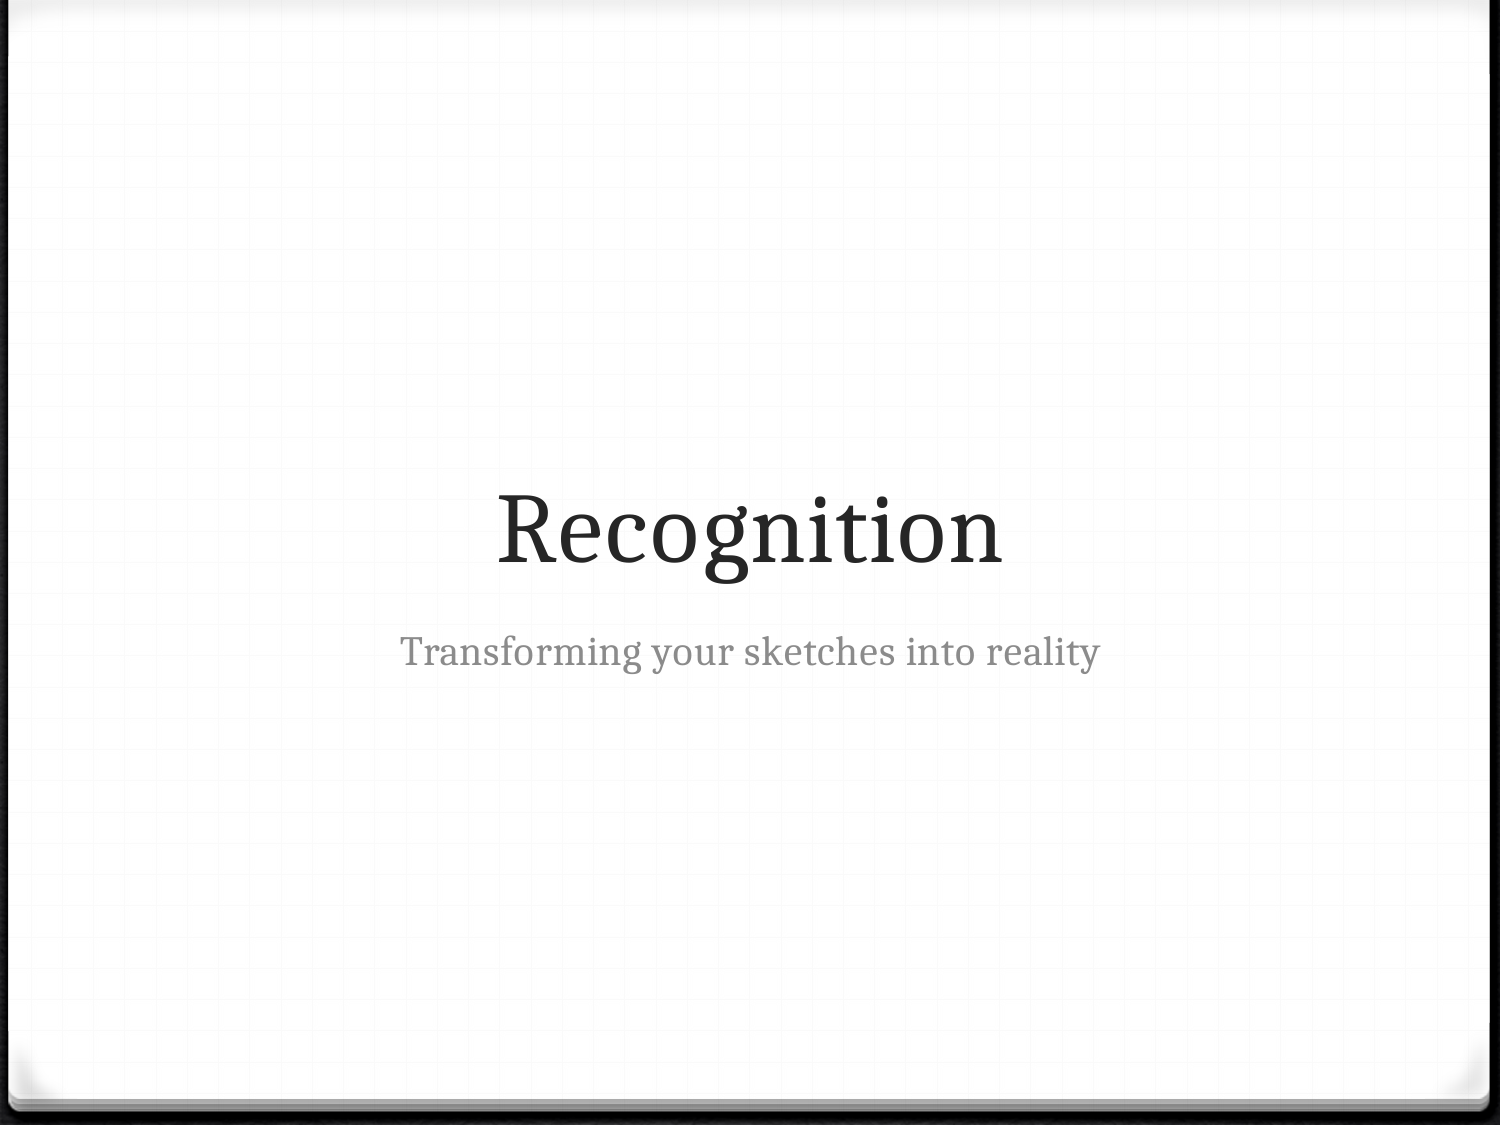

# Recognition
Transforming your sketches into reality